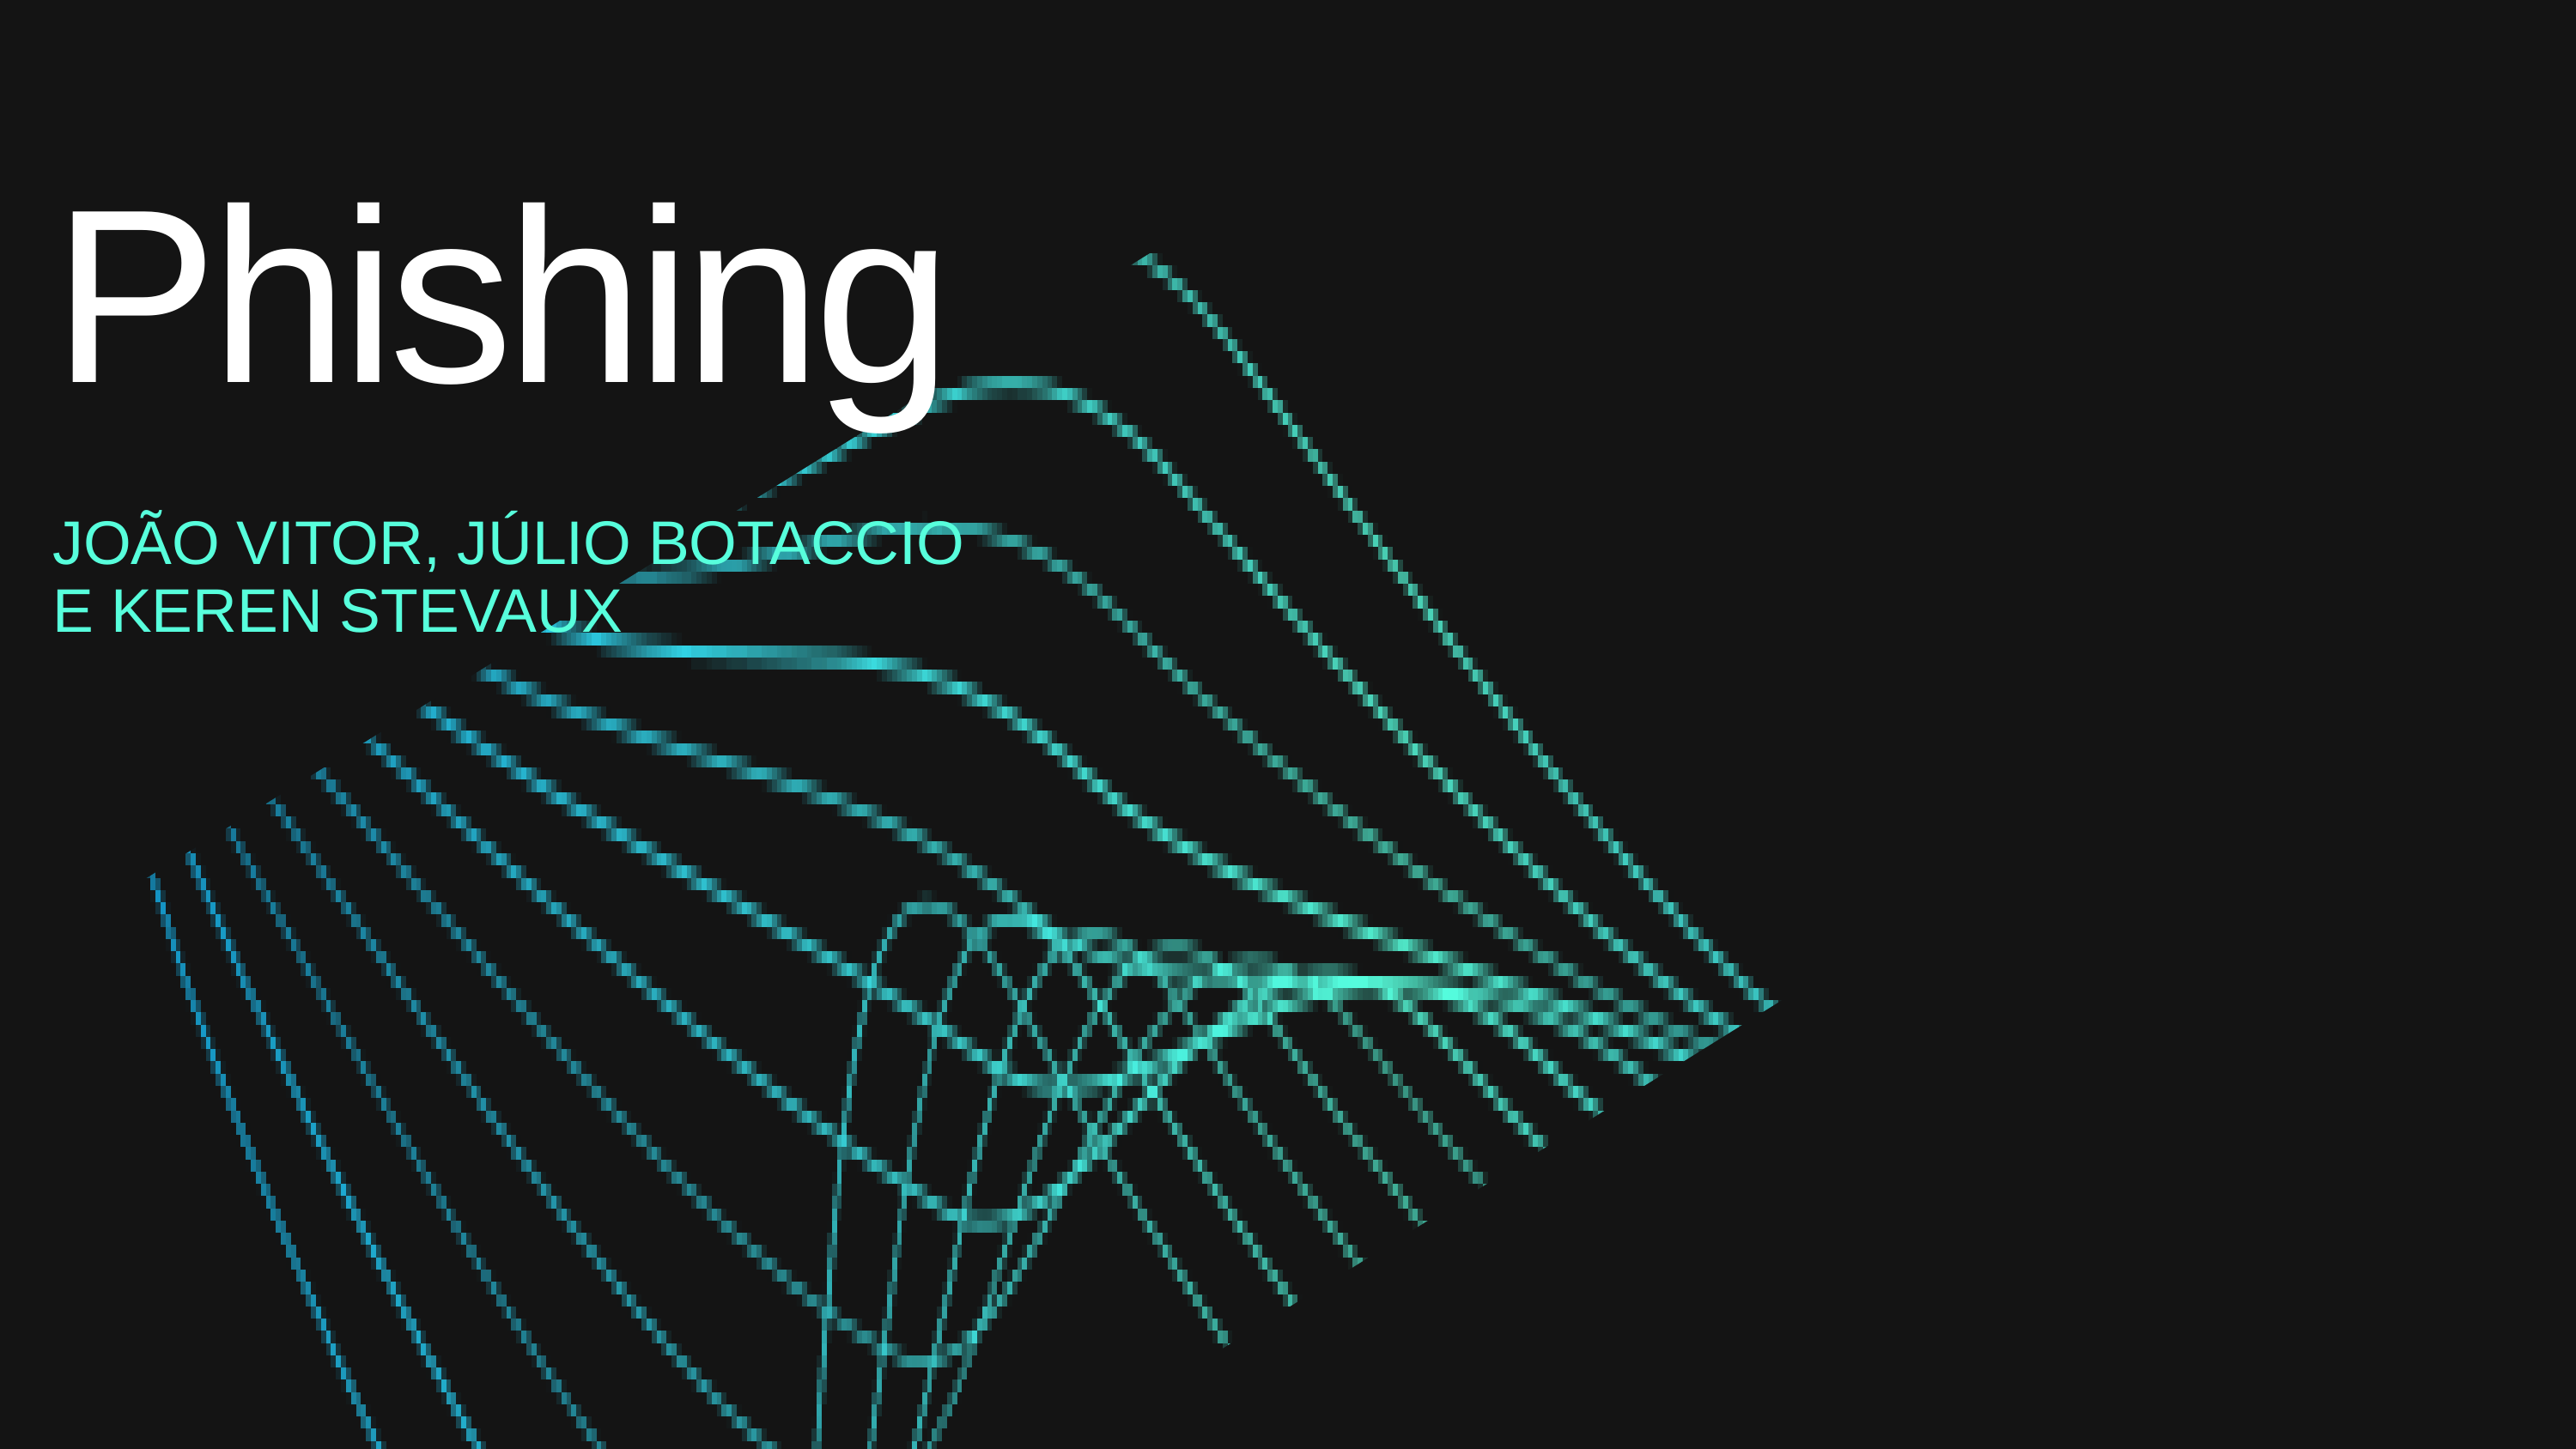

Phishing
JOÃO VITOR, JÚLIO BOTACCIO E KEREN STEVAUX